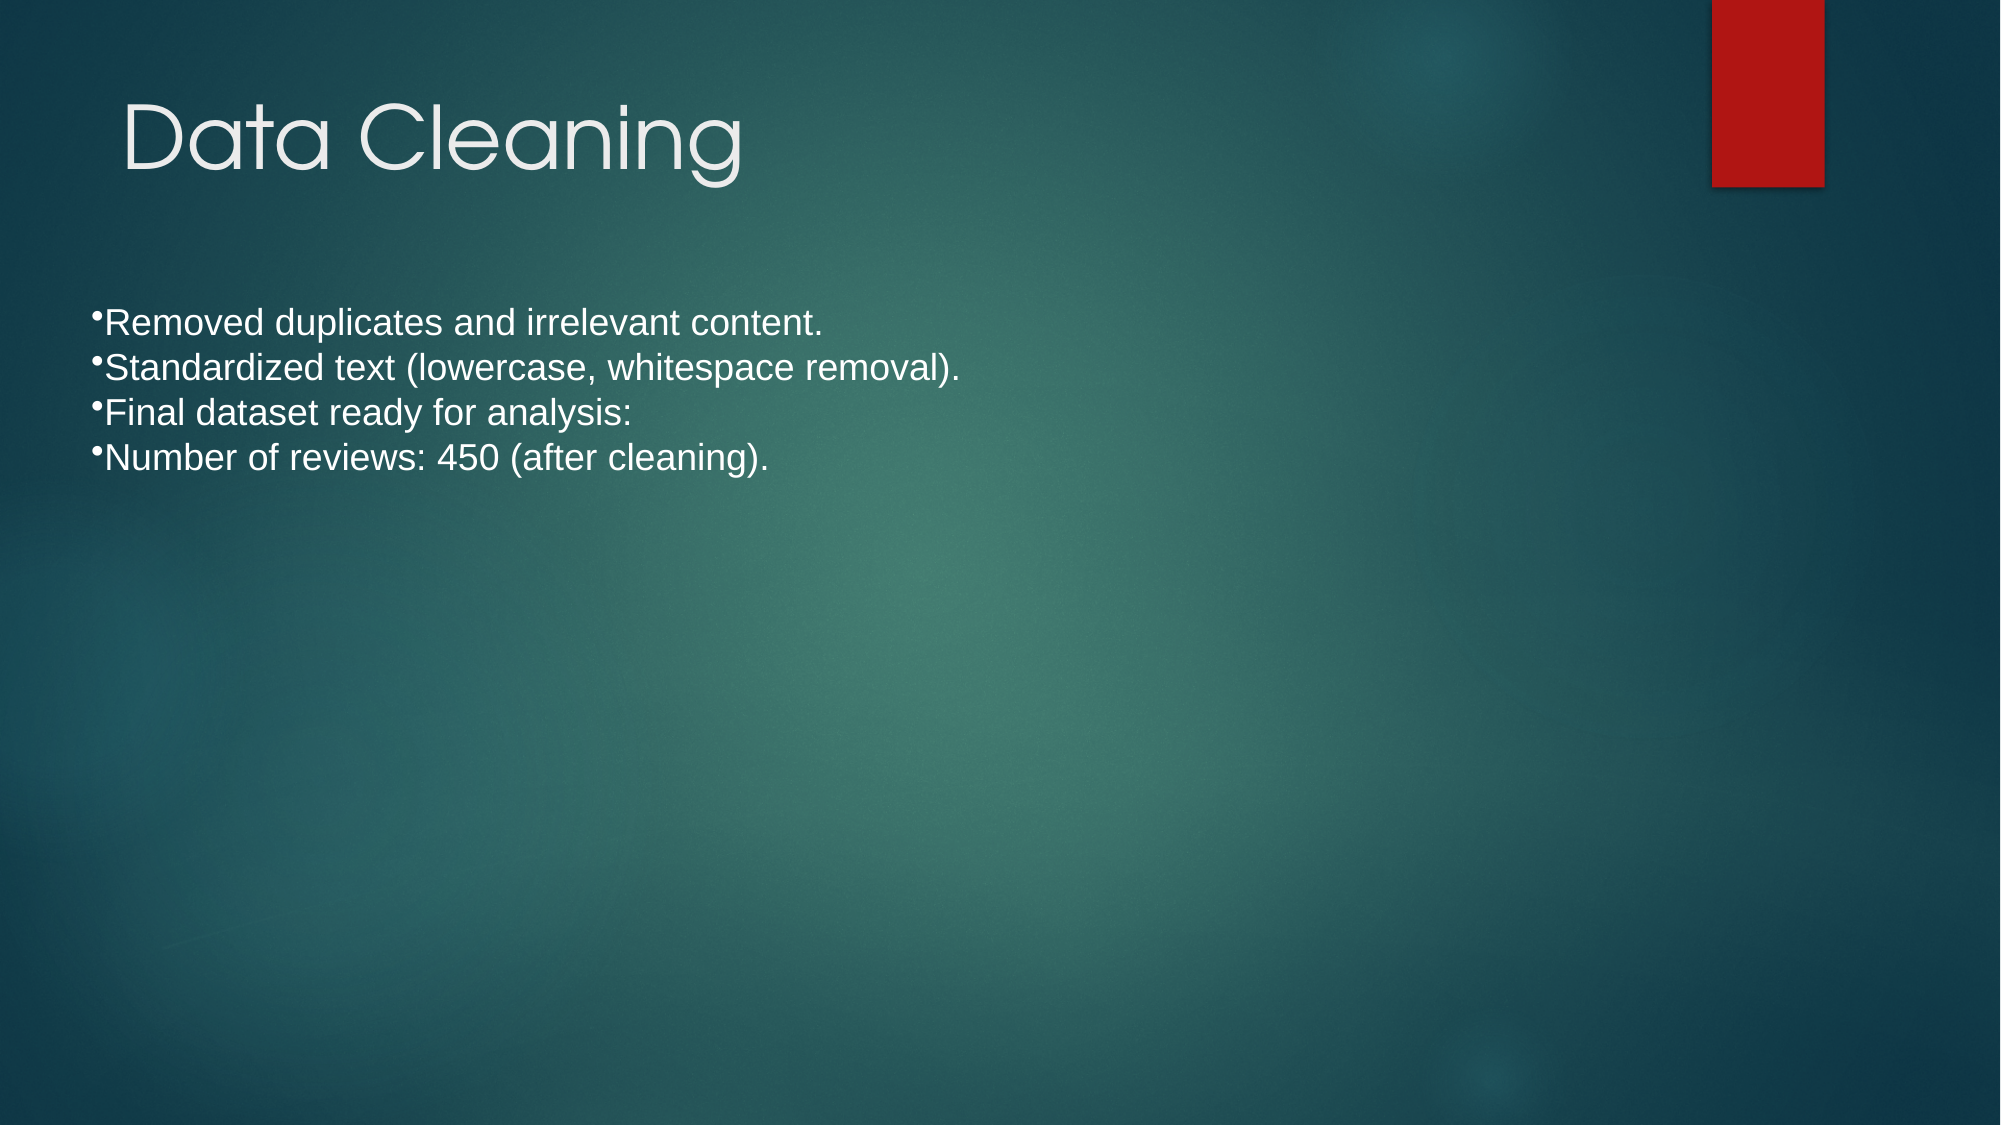

# Data Cleaning

Removed duplicates and irrelevant content.
Standardized text (lowercase, whitespace removal).
Final dataset ready for analysis:
Number of reviews: 450 (after cleaning).